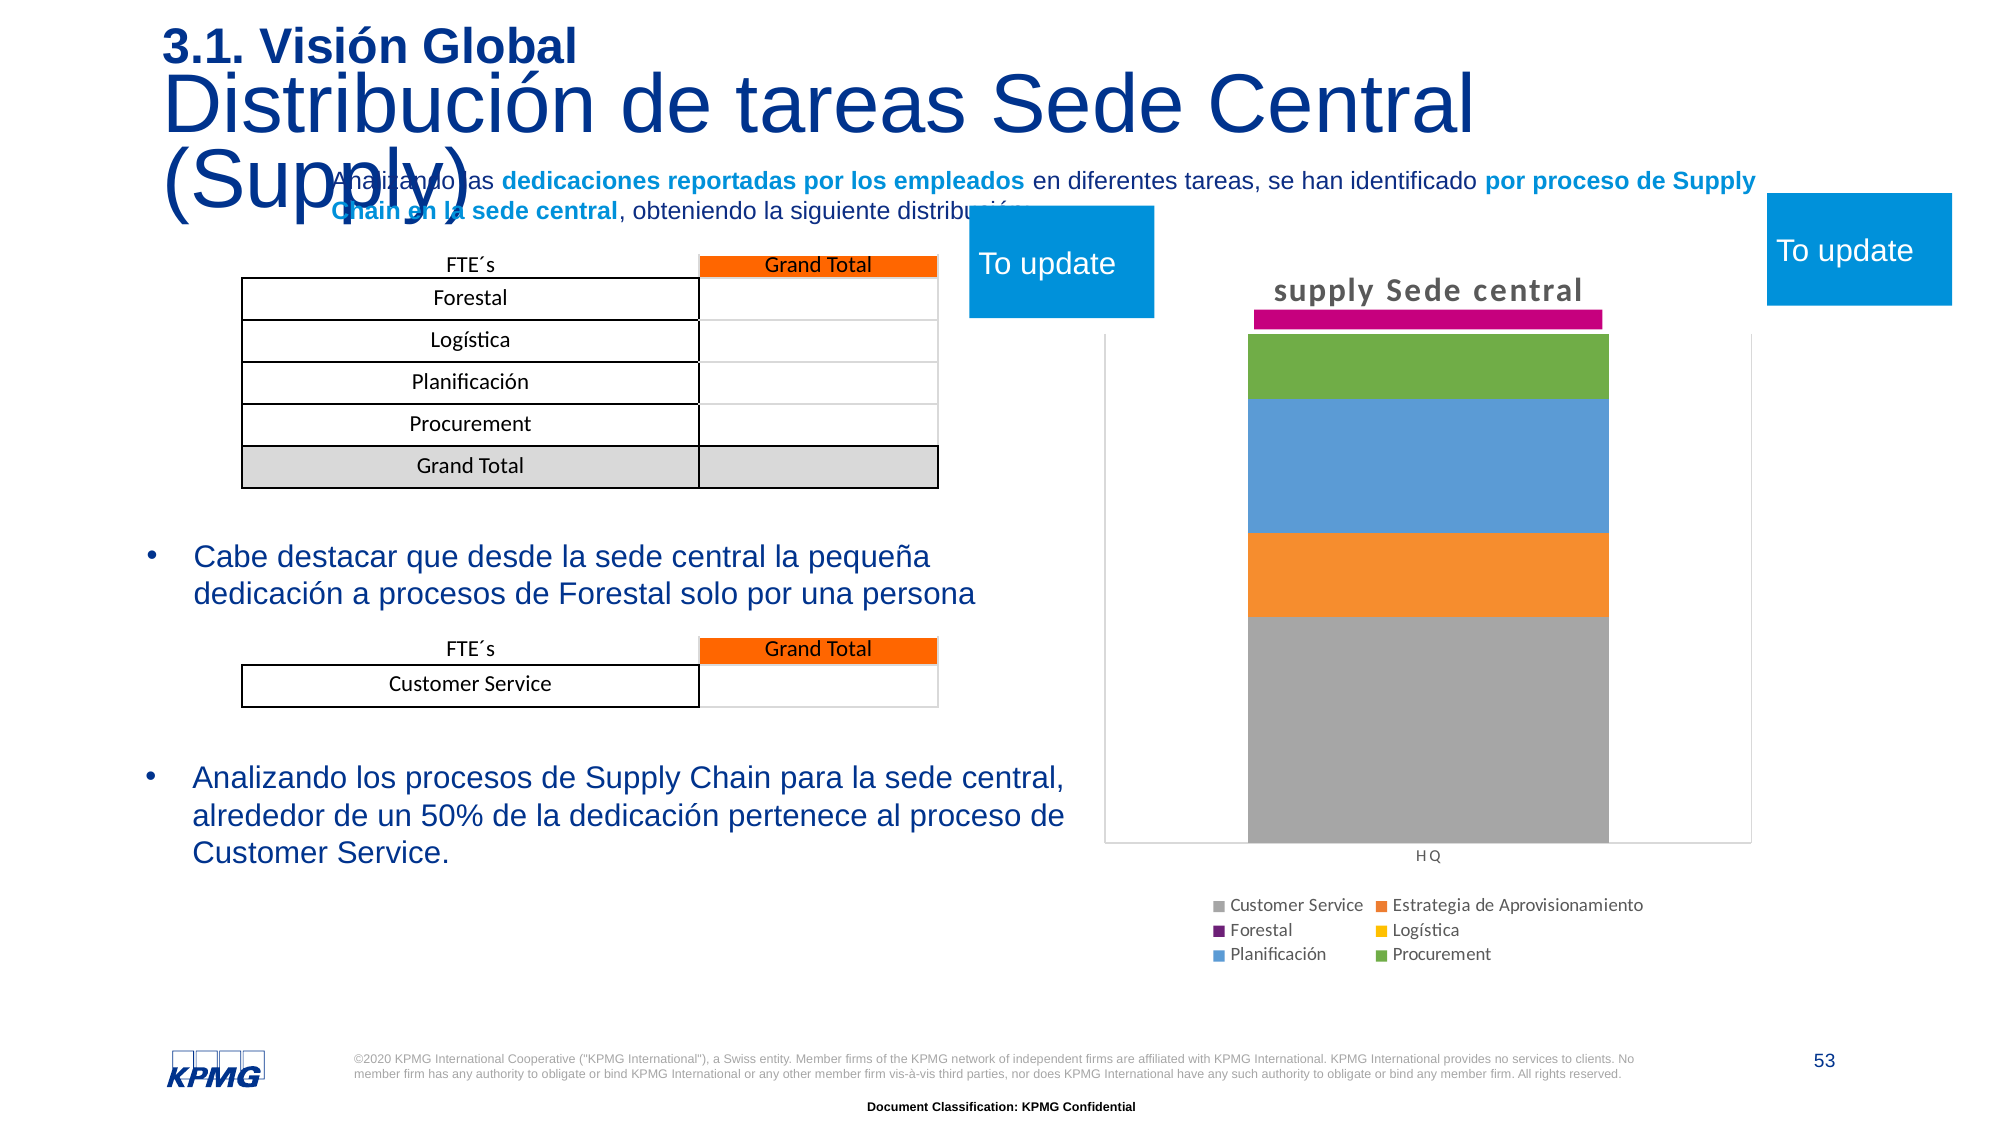

3.1. Visión Global
Distribución de tareas Sede Central (Supply)
Analizando las dedicaciones reportadas por los empleados en diferentes tareas, se han identificado por proceso de Supply Chain en la sede central, obteniendo la siguiente distribución:
To update
To update

### Chart: supply Sede central

| Category | Customer Service | Estrategia de Aprovisionamiento | Forestal | Logística | Planificación | Procurement |
|---|---|---|---|---|---|---|
| HQ | 8.200606653620353 | None | None | 3.0408904109589043 | 4.865264187866927 | 2.3531881930854532 |
| FTE´s | Grand Total |
| --- | --- |
| Forestal |  |
| Logística |  |
| Planificación |  |
| Procurement |  |
| Grand Total |  |
Cabe destacar que desde la sede central la pequeña dedicación a procesos de Forestal solo por una persona
| FTE´s | Grand Total |
| --- | --- |
| Customer Service |  |
Analizando los procesos de Supply Chain para la sede central, alrededor de un 50% de la dedicación pertenece al proceso de Customer Service.
53